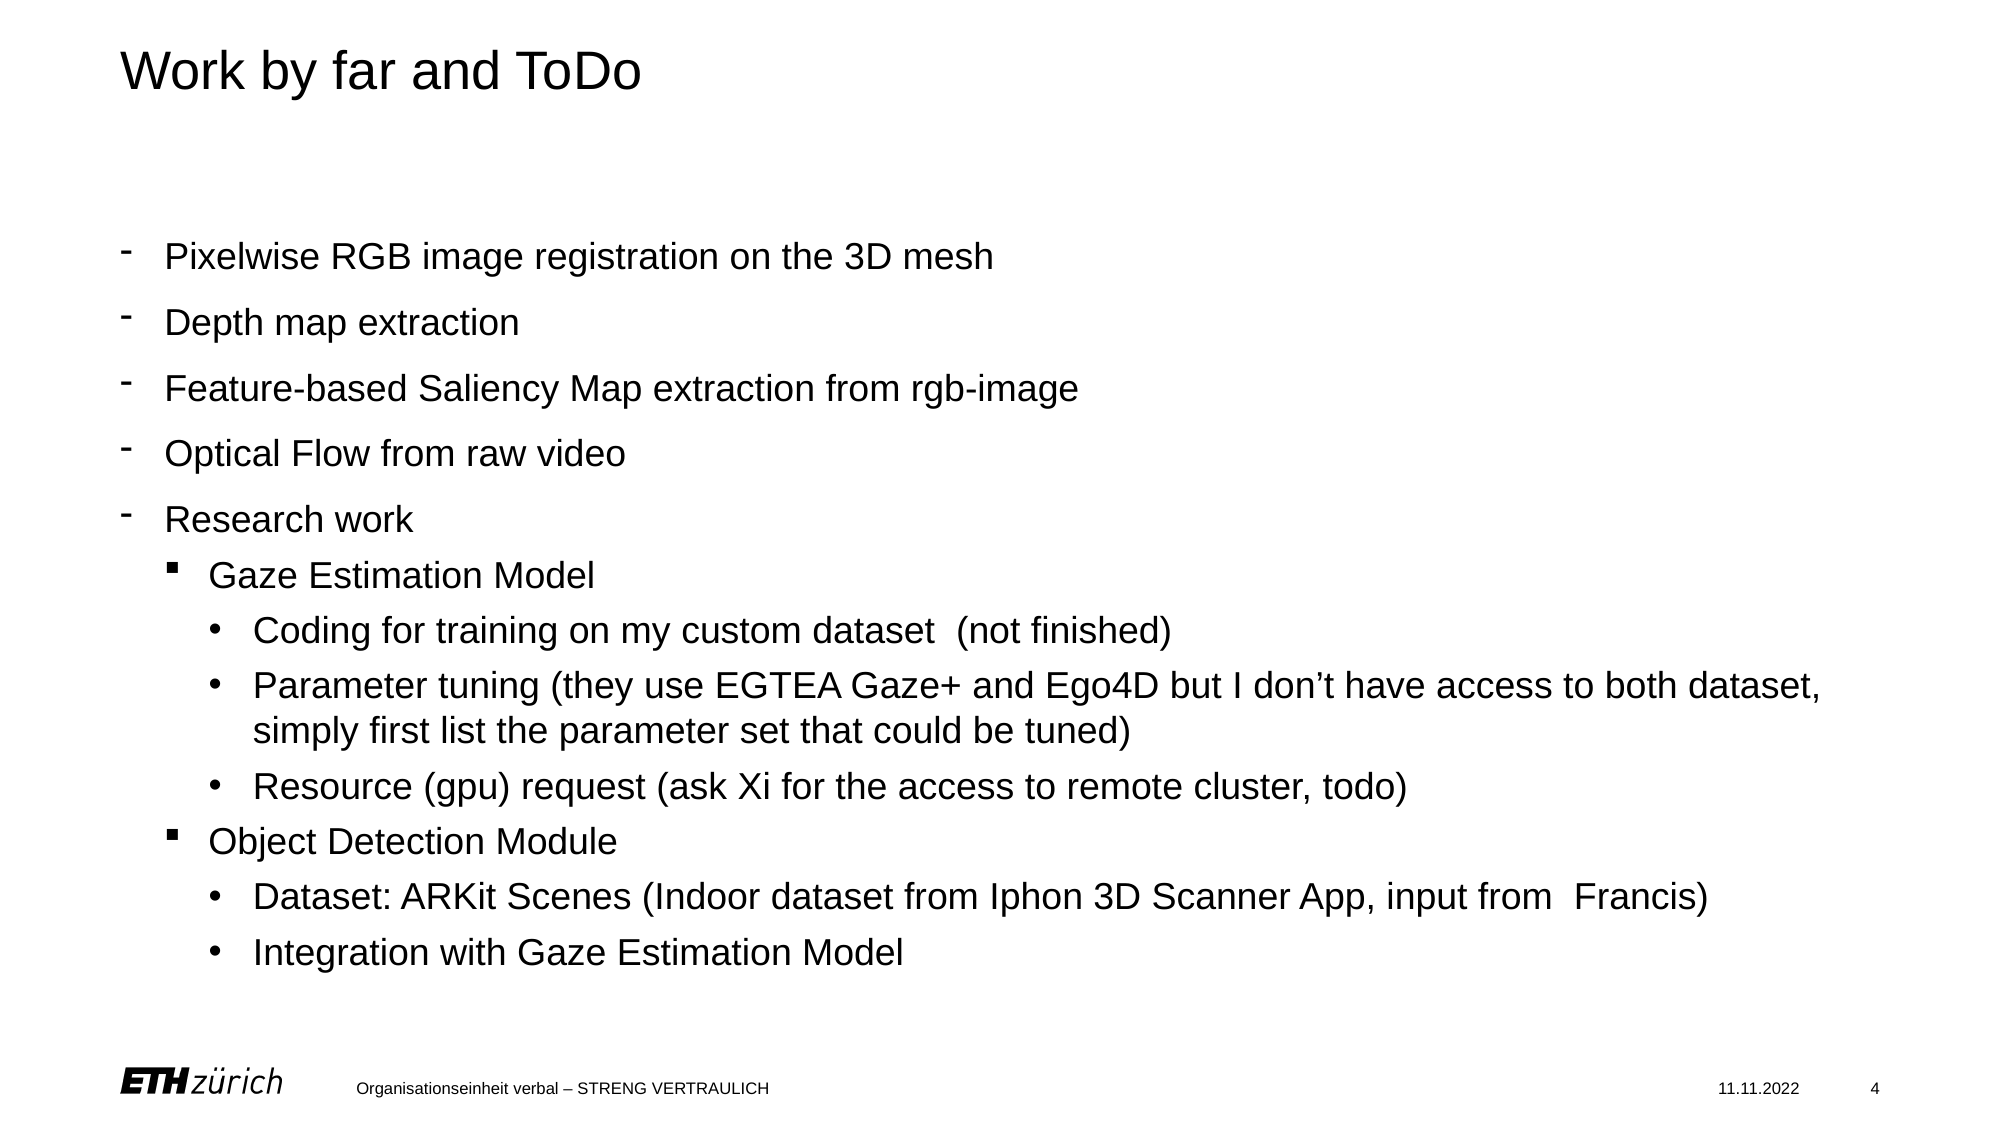

# Work by far and ToDo
Pixelwise RGB image registration on the 3D mesh
Depth map extraction
Feature-based Saliency Map extraction from rgb-image
Optical Flow from raw video
Research work
Gaze Estimation Model
Coding for training on my custom dataset  (not finished)
Parameter tuning (they use EGTEA Gaze+ and Ego4D but I don’t have access to both dataset, simply first list the parameter set that could be tuned)
Resource (gpu) request (ask Xi for the access to remote cluster, todo)
Object Detection Module
Dataset: ARKit Scenes (Indoor dataset from Iphon 3D Scanner App, input from  Francis)
Integration with Gaze Estimation Model
Organisationseinheit verbal – STRENG VERTRAULICH
11.11.2022
4